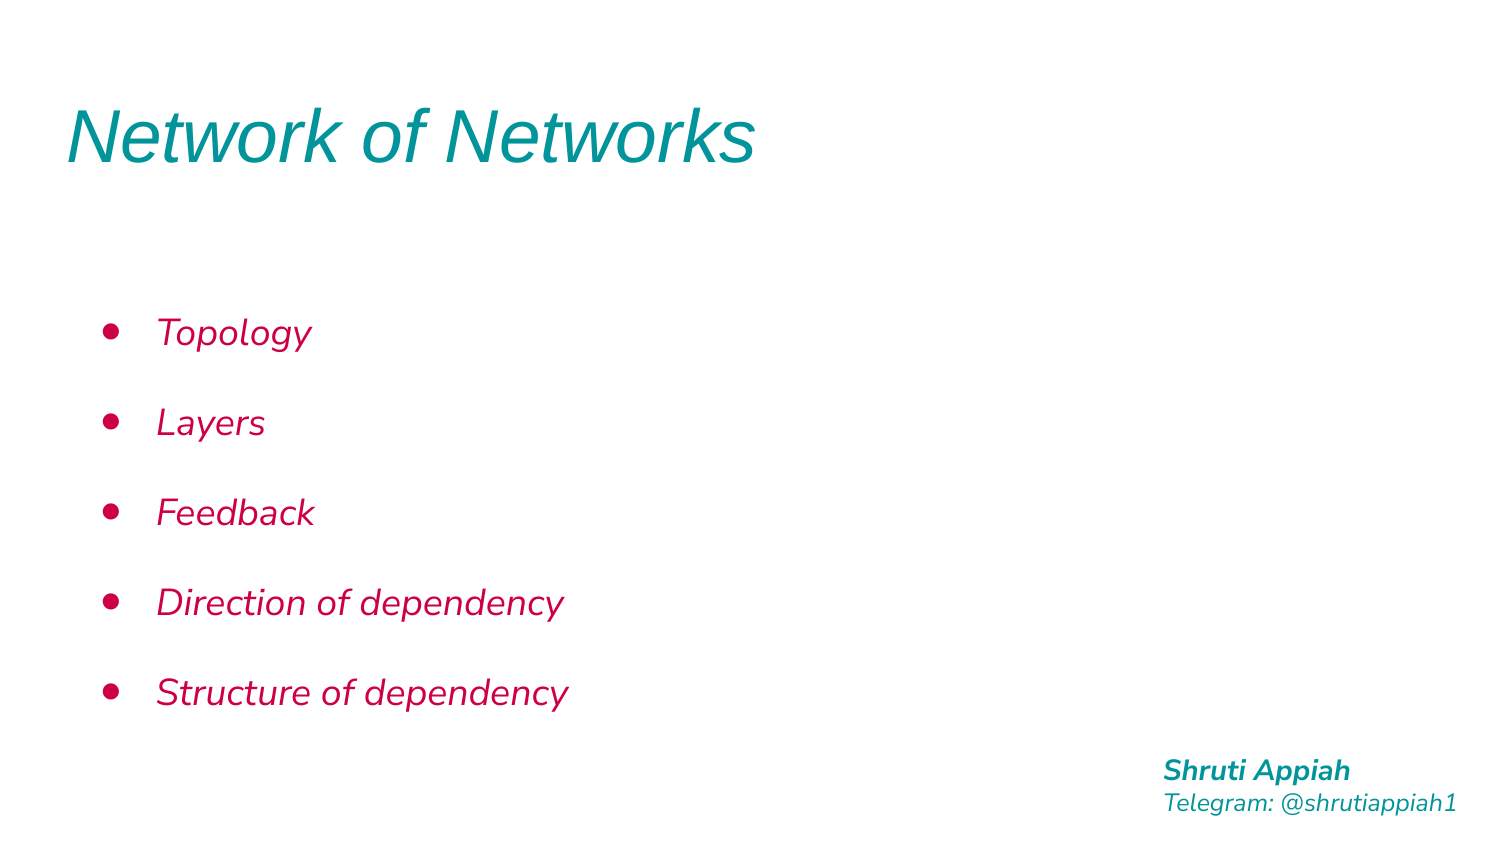

# Network of Networks
Topology
Layers
Feedback
Direction of dependency
Structure of dependency

Shruti Appiah
Telegram: @shrutiappiah1